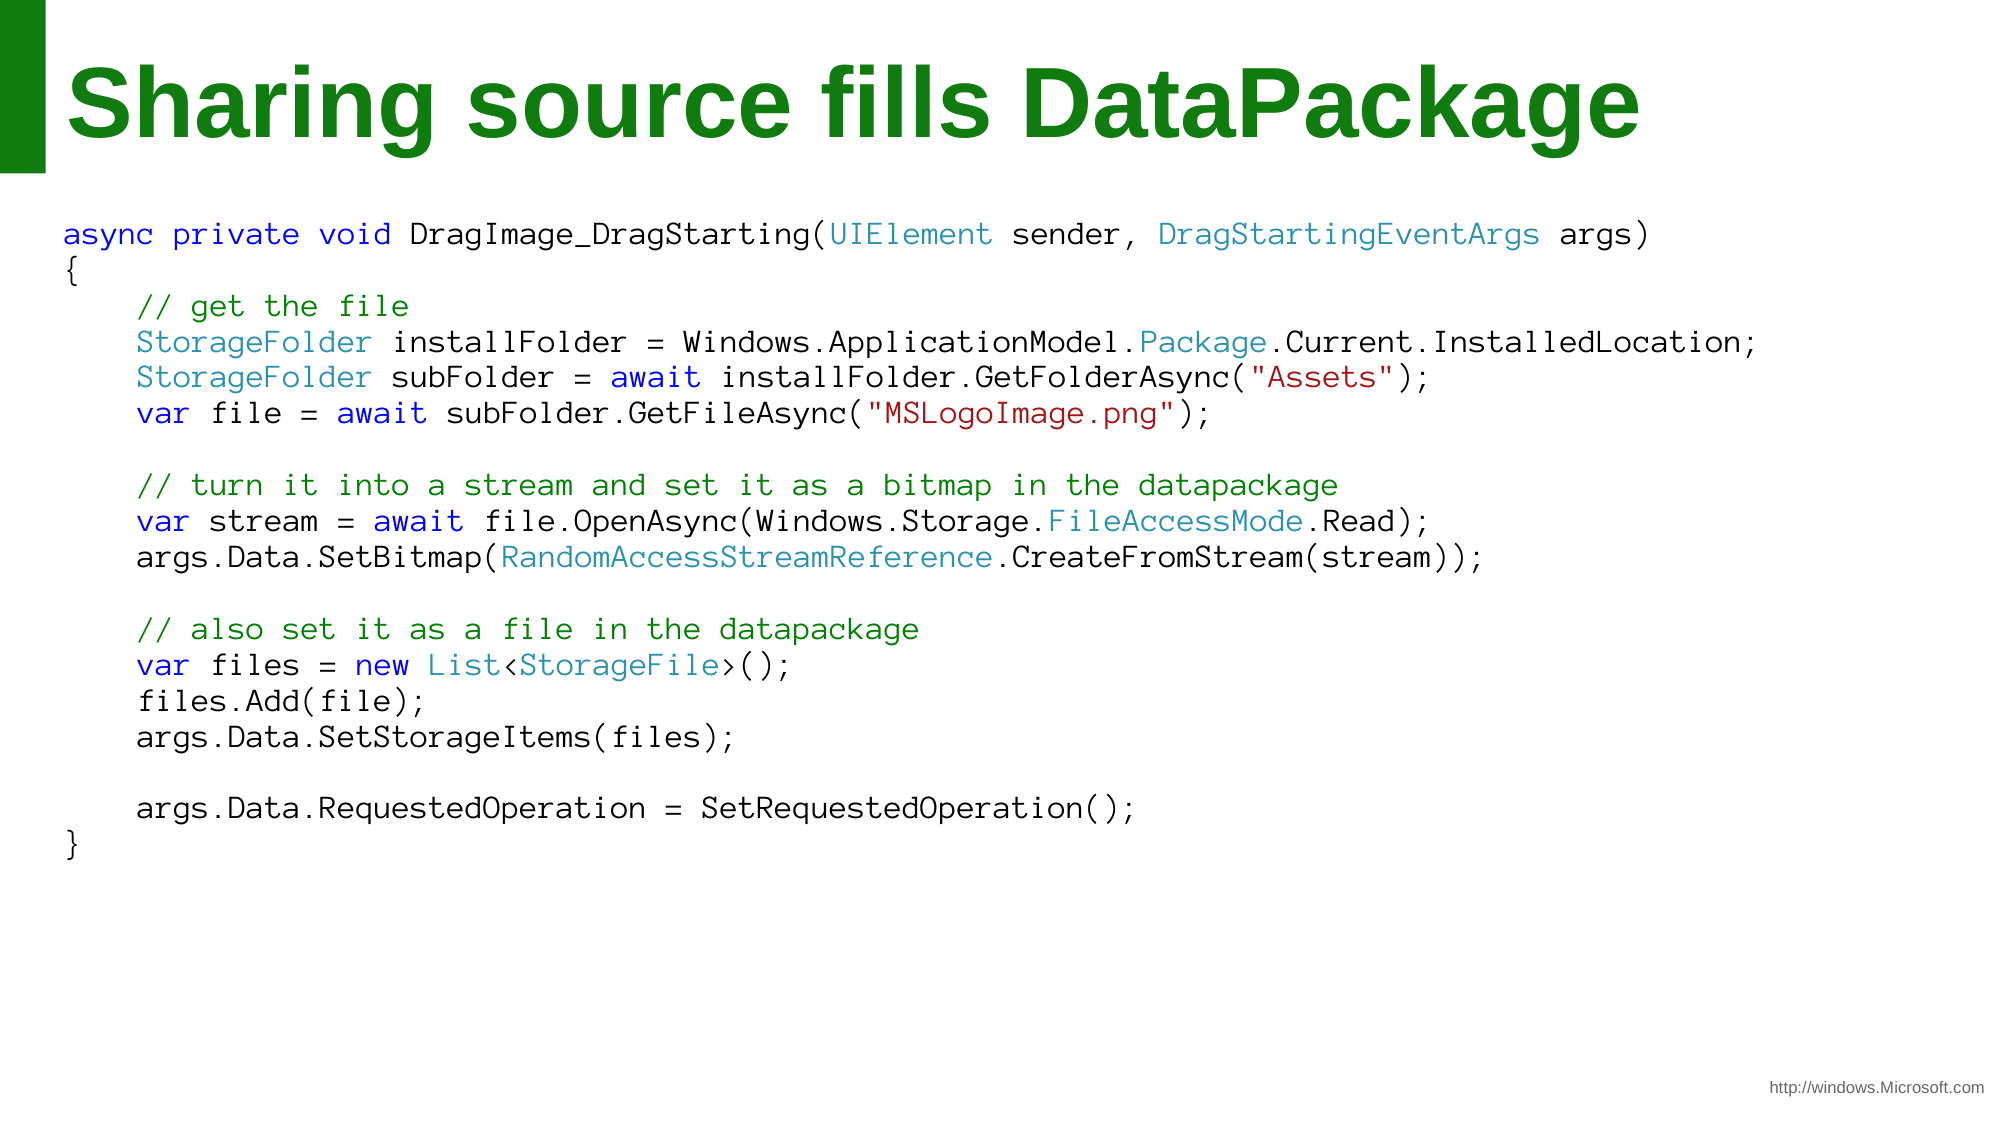

# Sharing source fills DataPackage
async private void DragImage_DragStarting(UIElement sender, DragStartingEventArgs args)
{
    // get the file
    StorageFolder installFolder = Windows.ApplicationModel.Package.Current.InstalledLocation;
    StorageFolder subFolder = await installFolder.GetFolderAsync("Assets");
    var file = await subFolder.GetFileAsync("MSLogoImage.png");

    // turn it into a stream and set it as a bitmap in the datapackage
    var stream = await file.OpenAsync(Windows.Storage.FileAccessMode.Read);
    args.Data.SetBitmap(RandomAccessStreamReference.CreateFromStream(stream));

    // also set it as a file in the datapackage
    var files = new List<StorageFile>();
    files.Add(file);
    args.Data.SetStorageItems(files);

    args.Data.RequestedOperation = SetRequestedOperation();
}